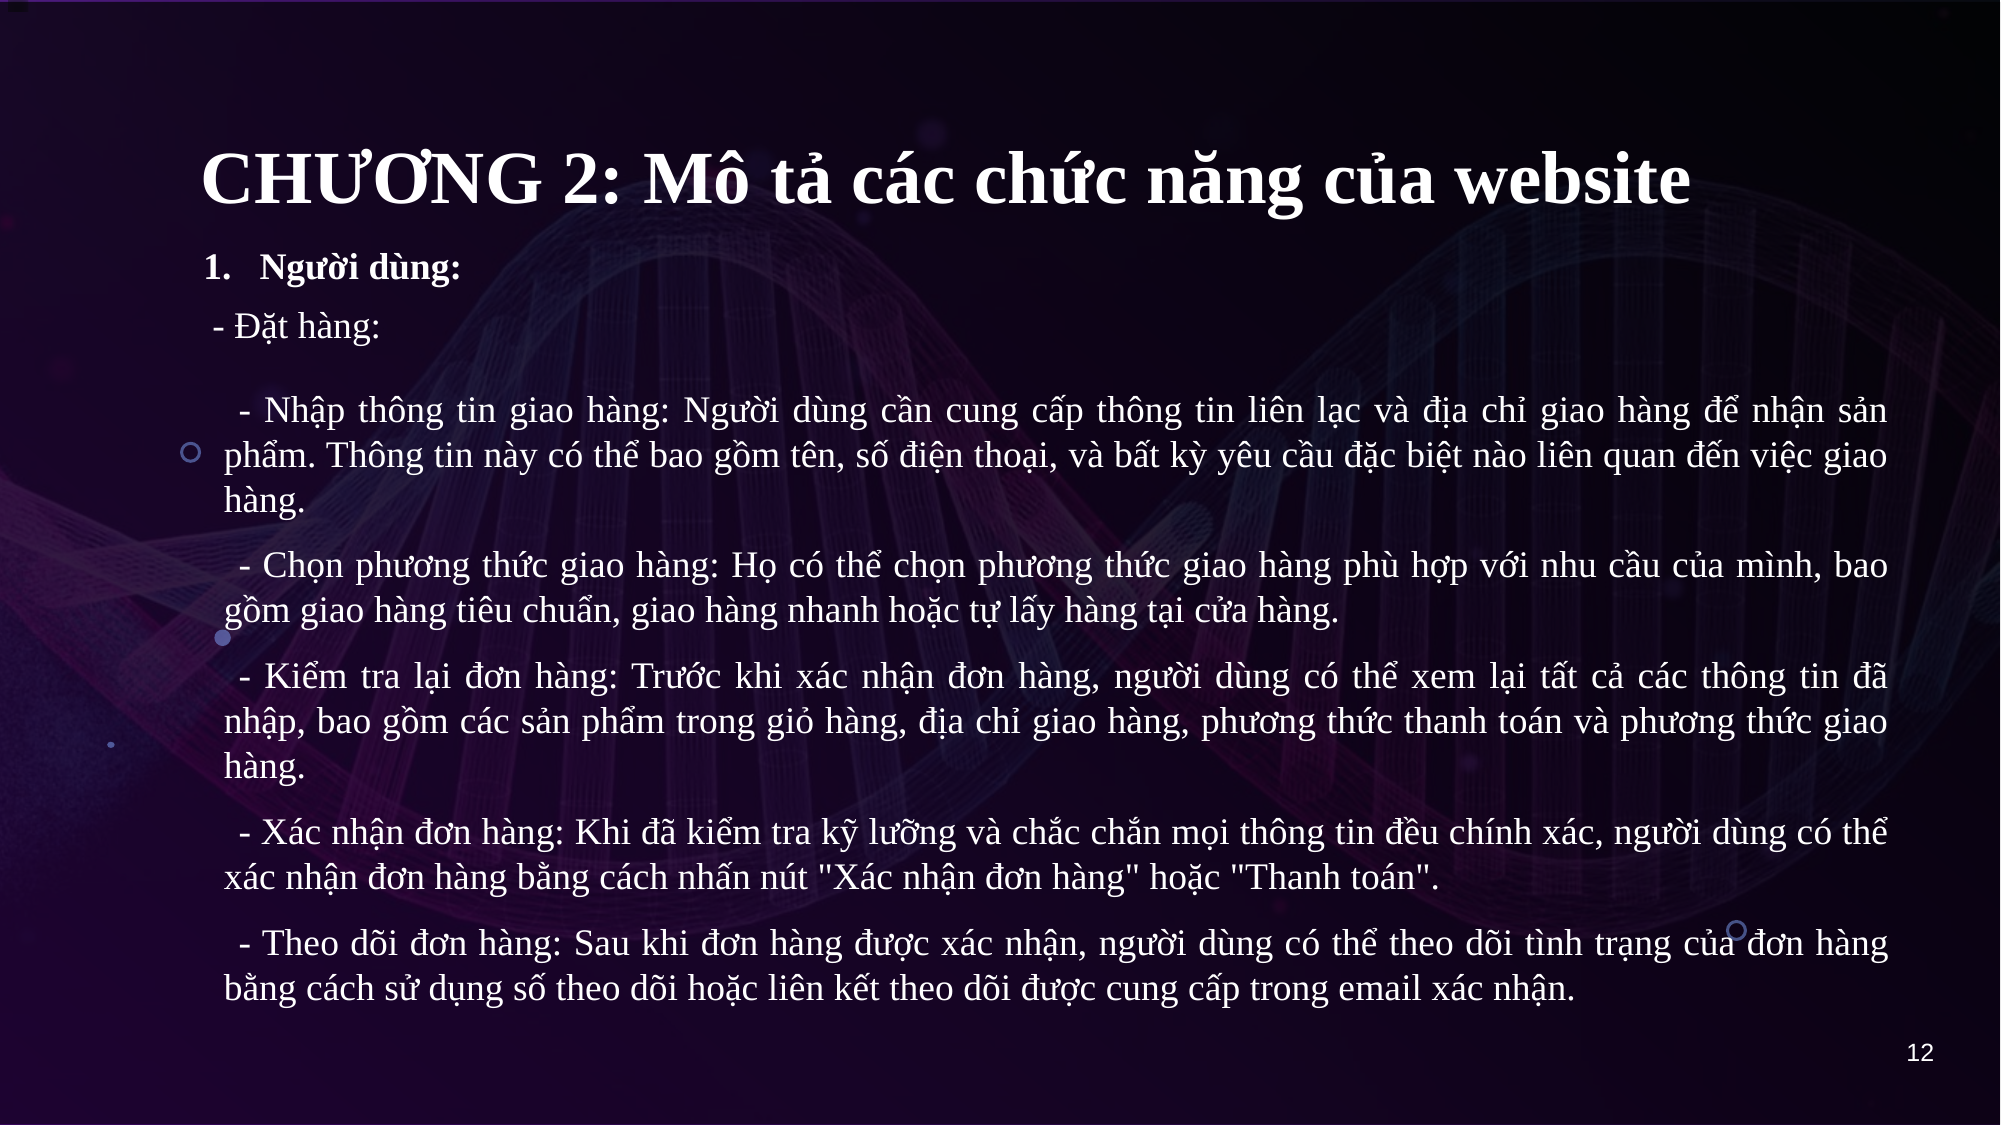

CHƯƠNG 2: Mô tả các chức năng của website
Người dùng:
 - Đặt hàng:
- Nhập thông tin giao hàng: Người dùng cần cung cấp thông tin liên lạc và địa chỉ giao hàng để nhận sản phẩm. Thông tin này có thể bao gồm tên, số điện thoại, và bất kỳ yêu cầu đặc biệt nào liên quan đến việc giao hàng.
- Chọn phương thức giao hàng: Họ có thể chọn phương thức giao hàng phù hợp với nhu cầu của mình, bao gồm giao hàng tiêu chuẩn, giao hàng nhanh hoặc tự lấy hàng tại cửa hàng.
- Kiểm tra lại đơn hàng: Trước khi xác nhận đơn hàng, người dùng có thể xem lại tất cả các thông tin đã nhập, bao gồm các sản phẩm trong giỏ hàng, địa chỉ giao hàng, phương thức thanh toán và phương thức giao hàng.
- Xác nhận đơn hàng: Khi đã kiểm tra kỹ lưỡng và chắc chắn mọi thông tin đều chính xác, người dùng có thể xác nhận đơn hàng bằng cách nhấn nút "Xác nhận đơn hàng" hoặc "Thanh toán".
- Theo dõi đơn hàng: Sau khi đơn hàng được xác nhận, người dùng có thể theo dõi tình trạng của đơn hàng bằng cách sử dụng số theo dõi hoặc liên kết theo dõi được cung cấp trong email xác nhận.
12